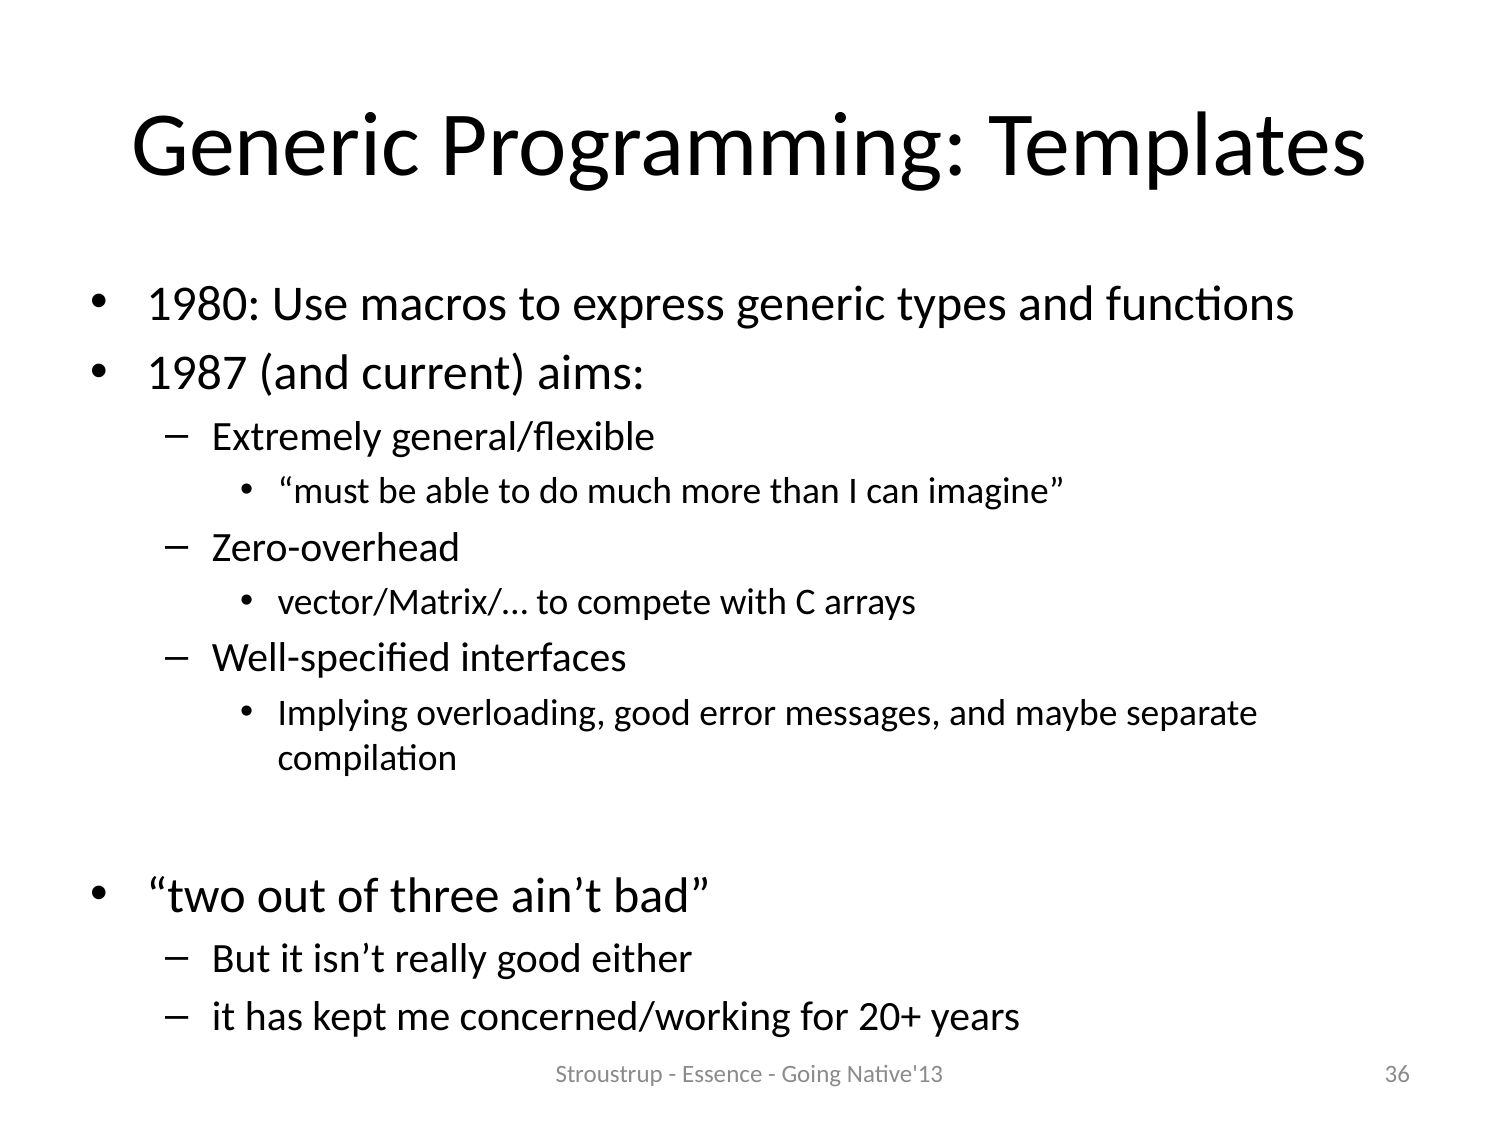

# Generic Programming: Templates
1980: Use macros to express generic types and functions
1987 (and current) aims:
Extremely general/flexible
“must be able to do much more than I can imagine”
Zero-overhead
vector/Matrix/… to compete with C arrays
Well-specified interfaces
Implying overloading, good error messages, and maybe separate compilation

“two out of three ain’t bad”
But it isn’t really good either
it has kept me concerned/working for 20+ years
Stroustrup - Essence - Going Native'13
36